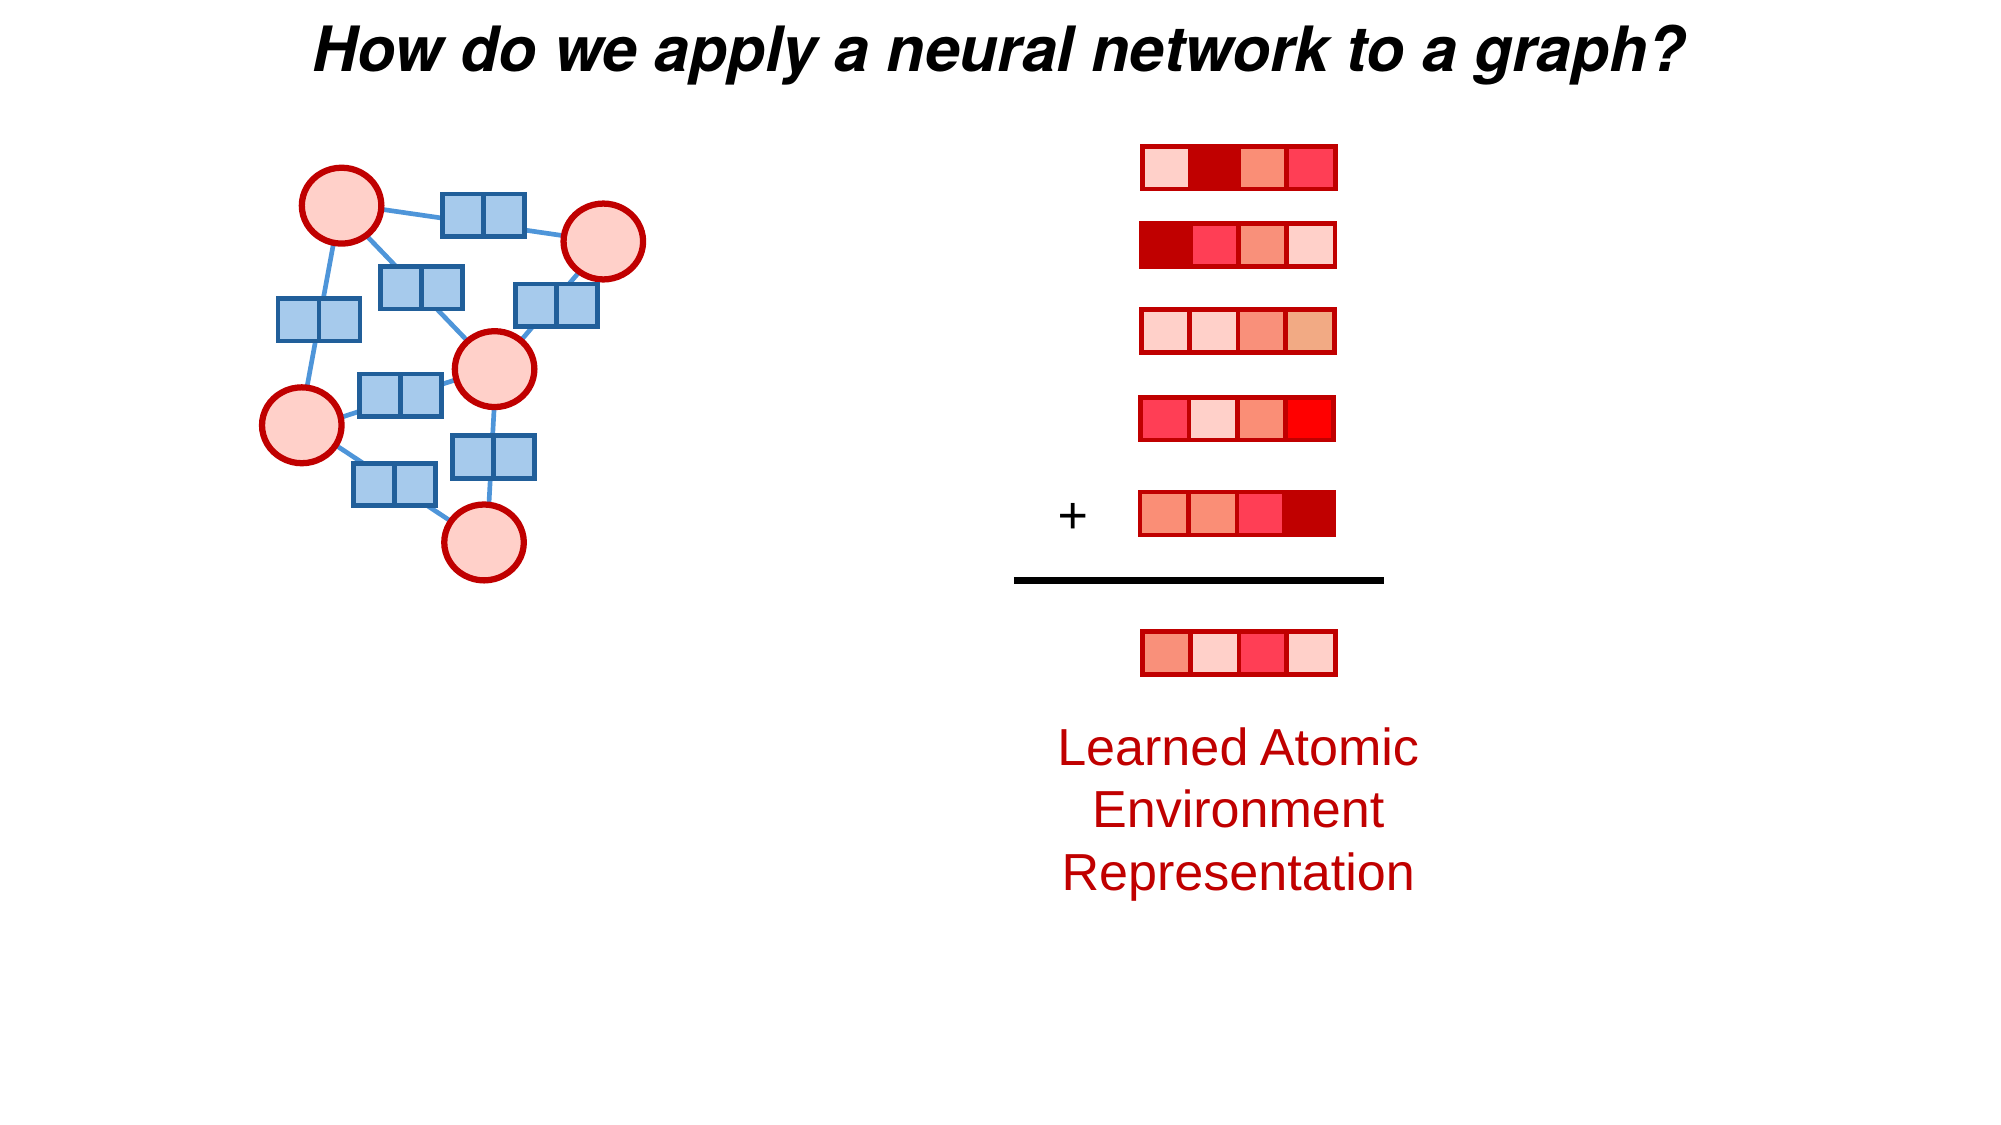

How do we apply a neural network to a graph?

+

Learned Atomic Environment Representation